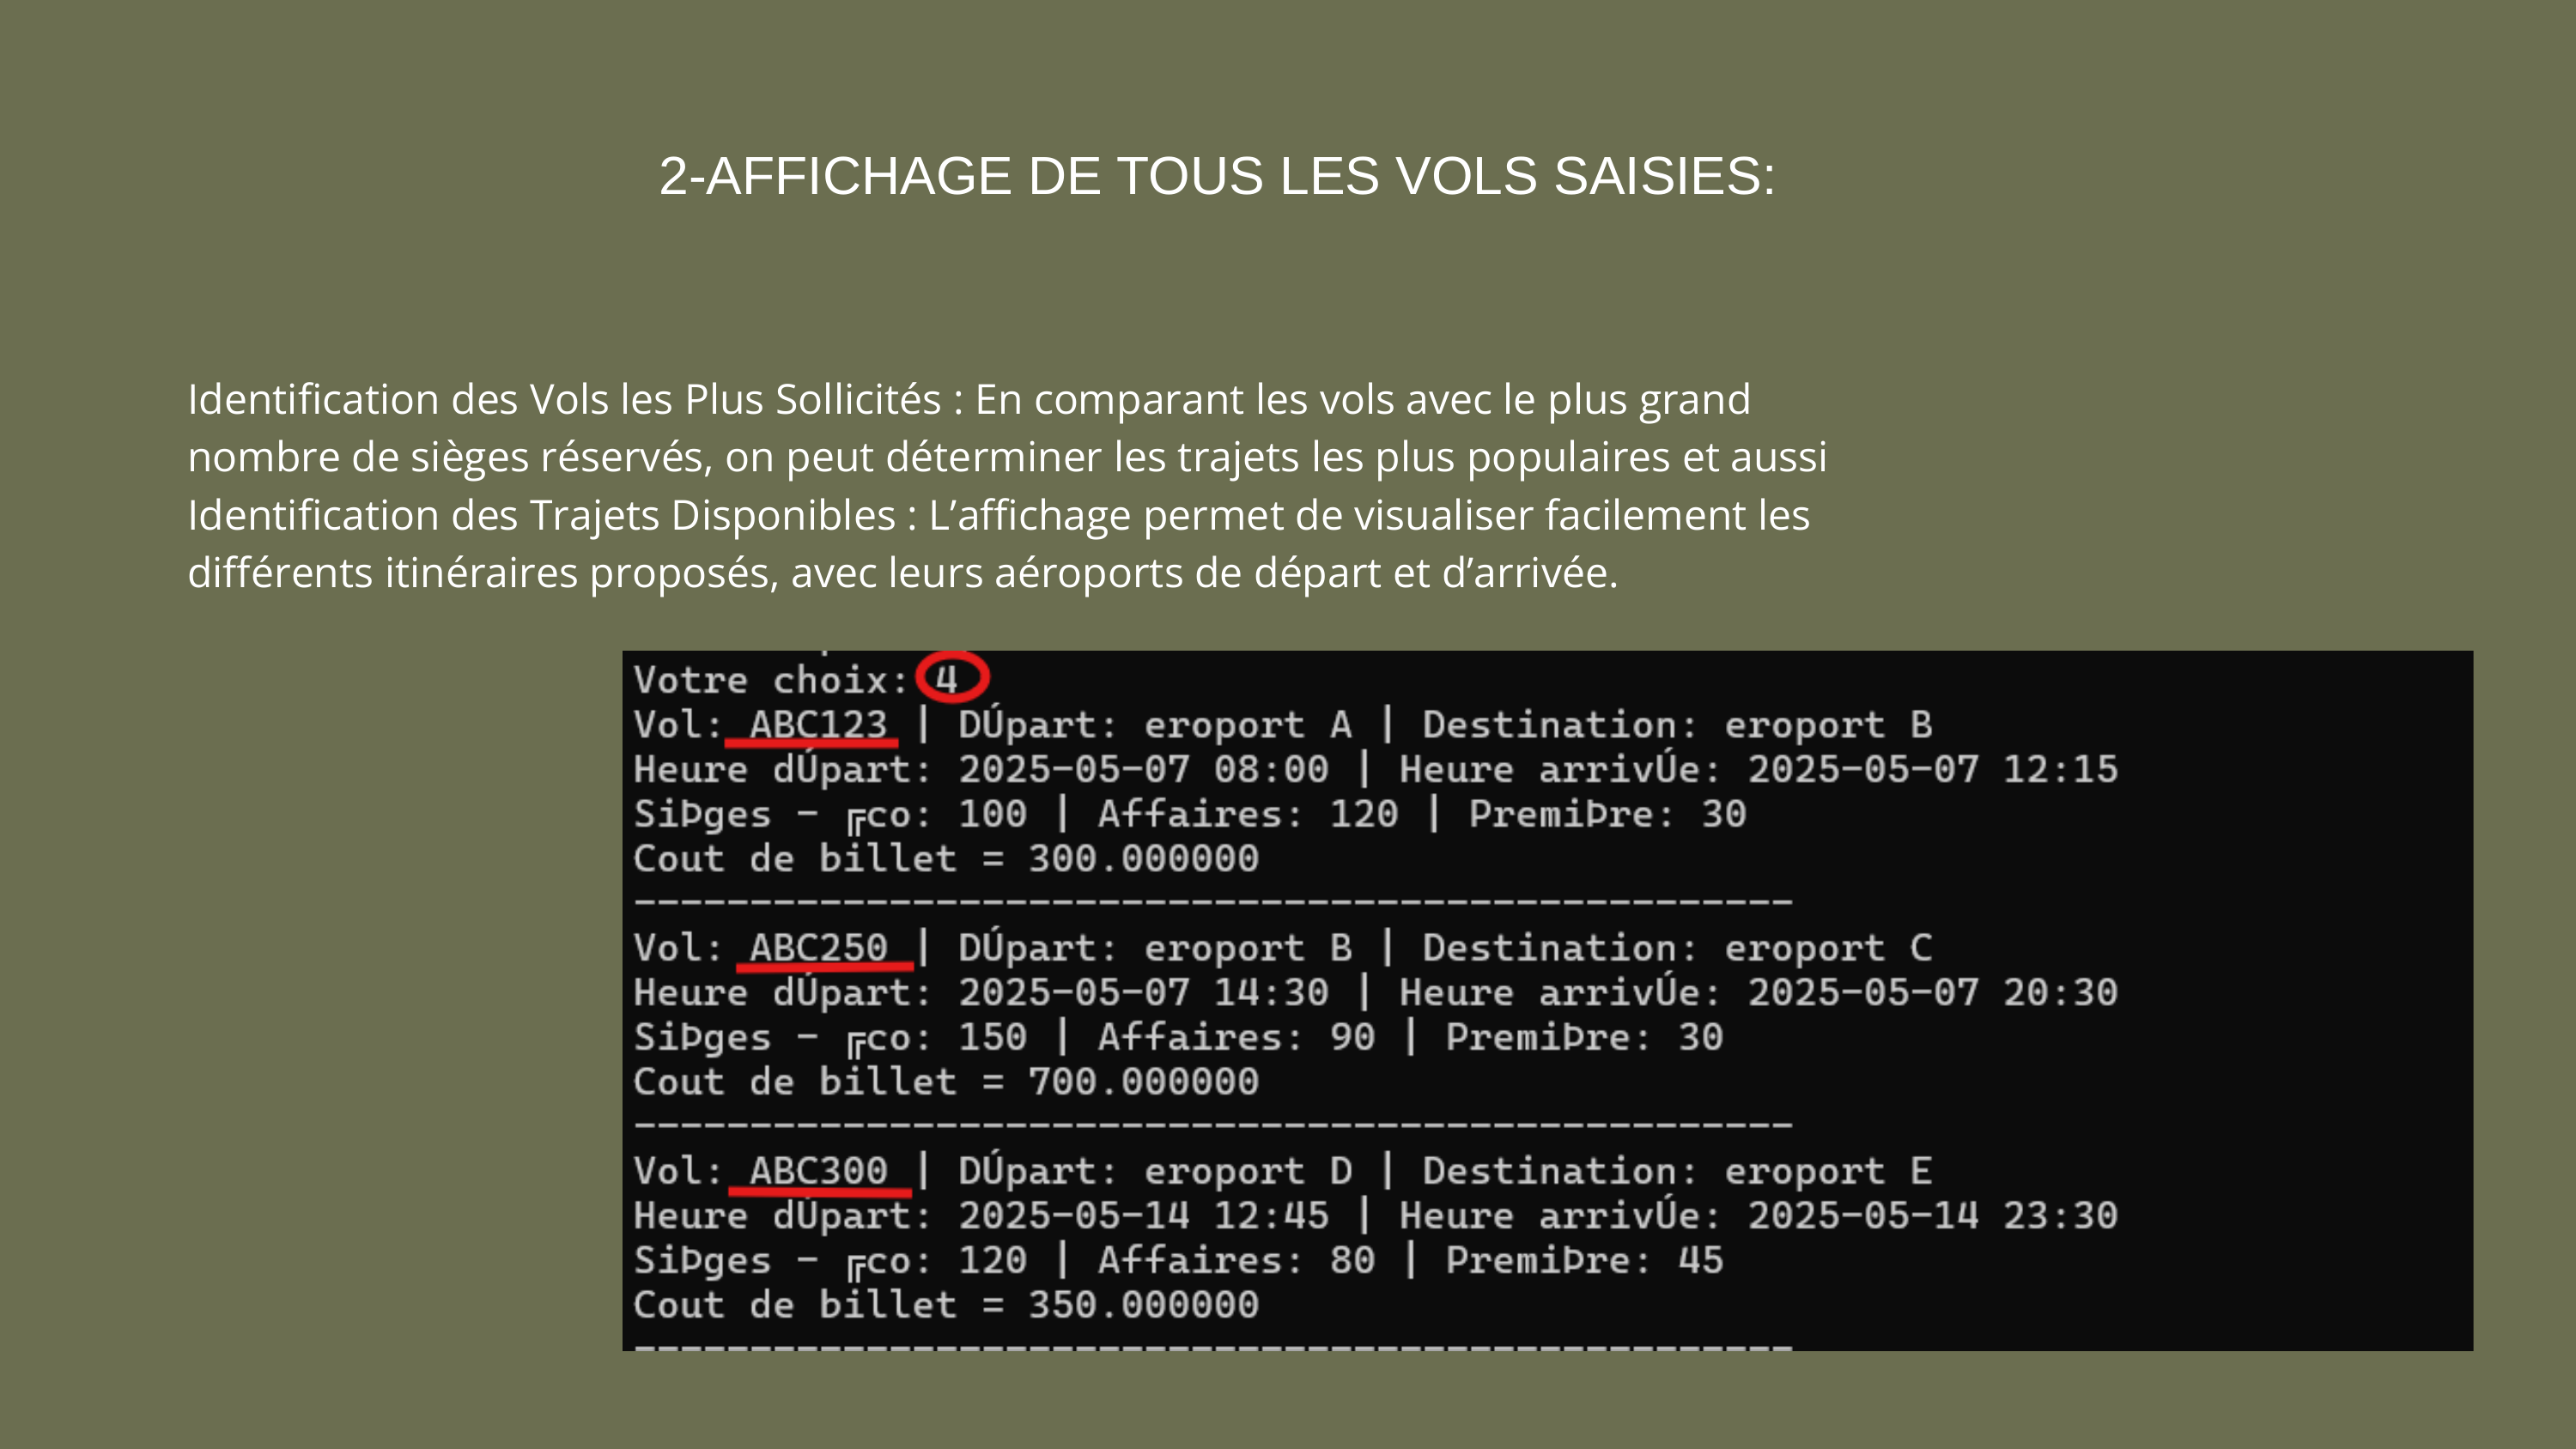

2-AFFICHAGE DE TOUS LES VOLS SAISIES:
Identification des Vols les Plus Sollicités : En comparant les vols avec le plus grand nombre de sièges réservés, on peut déterminer les trajets les plus populaires et aussi
⁠Identification des Trajets Disponibles : L’affichage permet de visualiser facilement les différents itinéraires proposés, avec leurs aéroports de départ et d’arrivée.